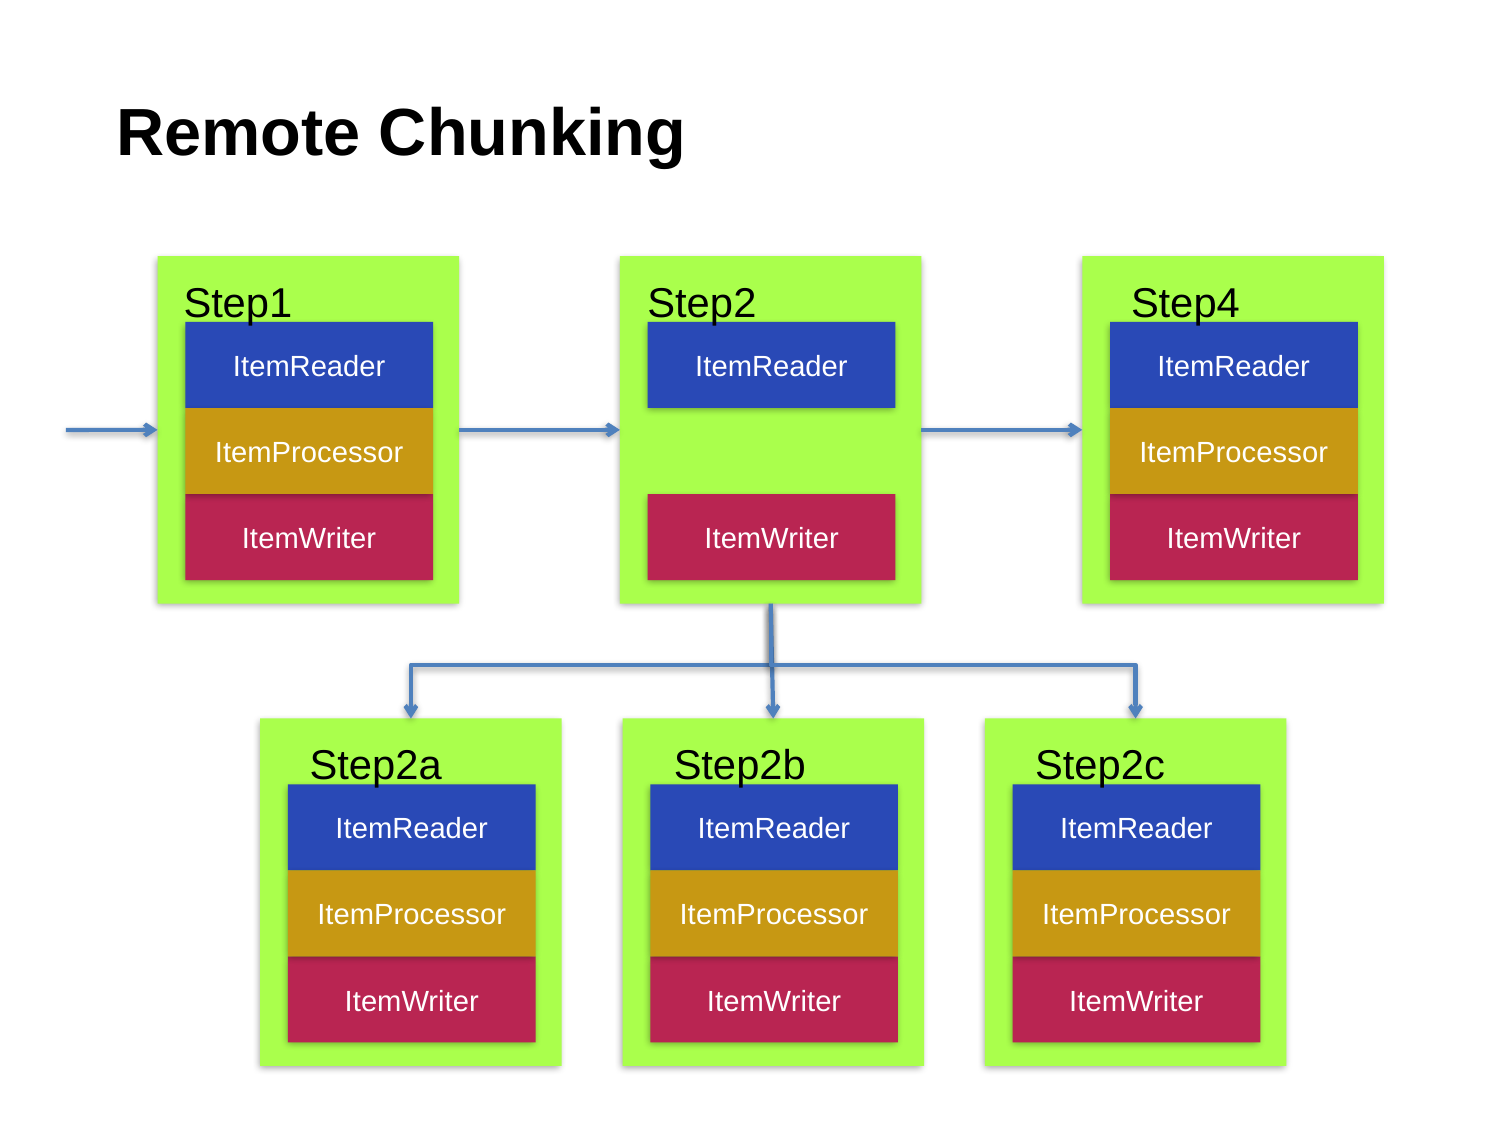

Remote Chunking

Step1
ItemReader
ItemProcessor
ItemWriter

Step2
ItemReader
ItemWriter

Step4
ItemReader
ItemProcessor
ItemWriter

Step2a
ItemReader
ItemProcessor
ItemWriter

Step2b
ItemReader
ItemProcessor
ItemWriter

Step2c
ItemReader
ItemProcessor
ItemWriter